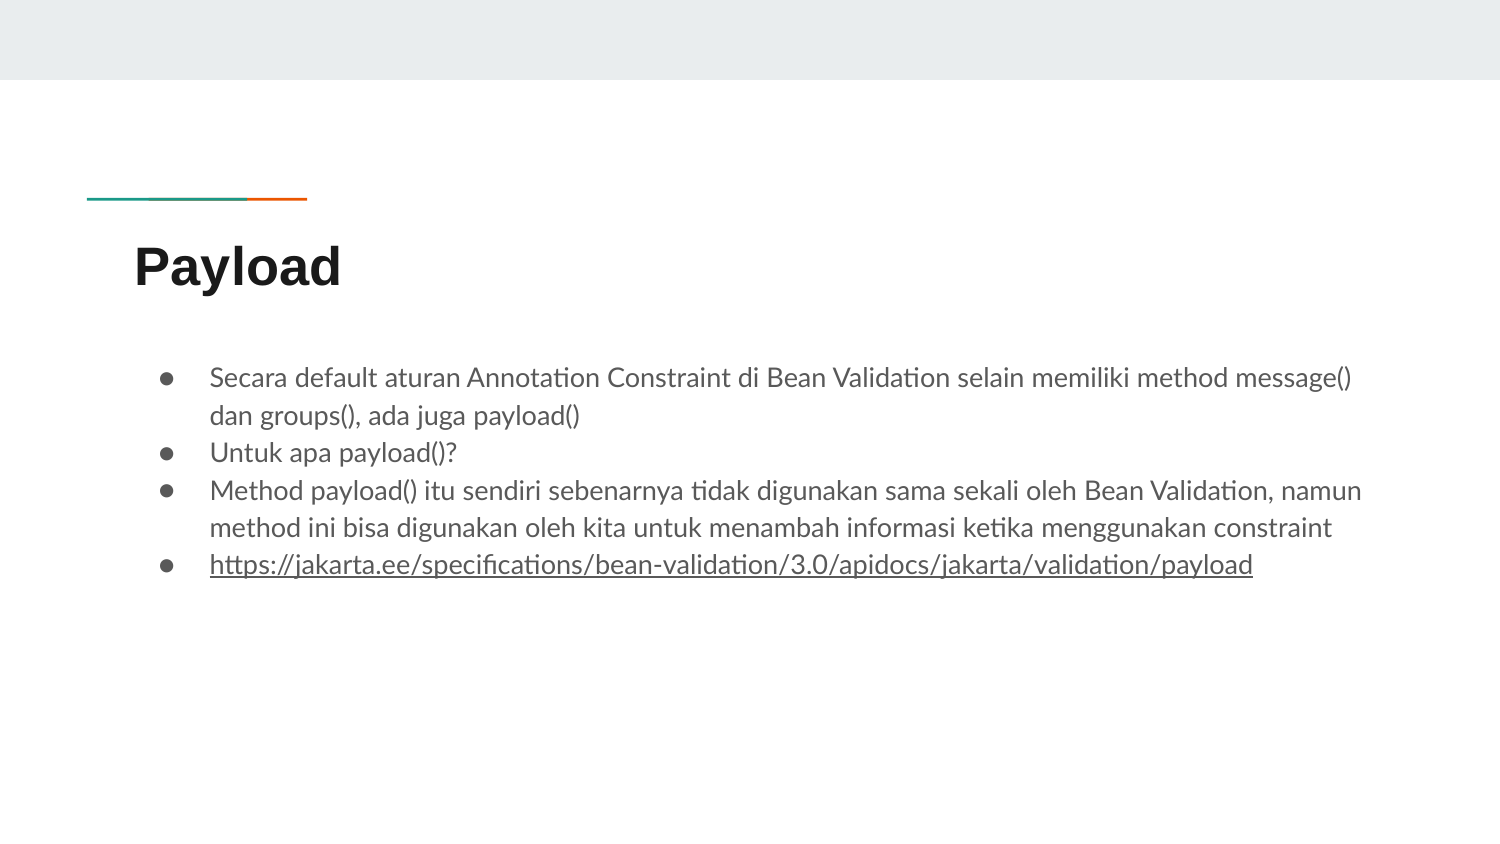

# Payload
Secara default aturan Annotation Constraint di Bean Validation selain memiliki method message() dan groups(), ada juga payload()
Untuk apa payload()?
Method payload() itu sendiri sebenarnya tidak digunakan sama sekali oleh Bean Validation, namun method ini bisa digunakan oleh kita untuk menambah informasi ketika menggunakan constraint
https://jakarta.ee/specifications/bean-validation/3.0/apidocs/jakarta/validation/payload